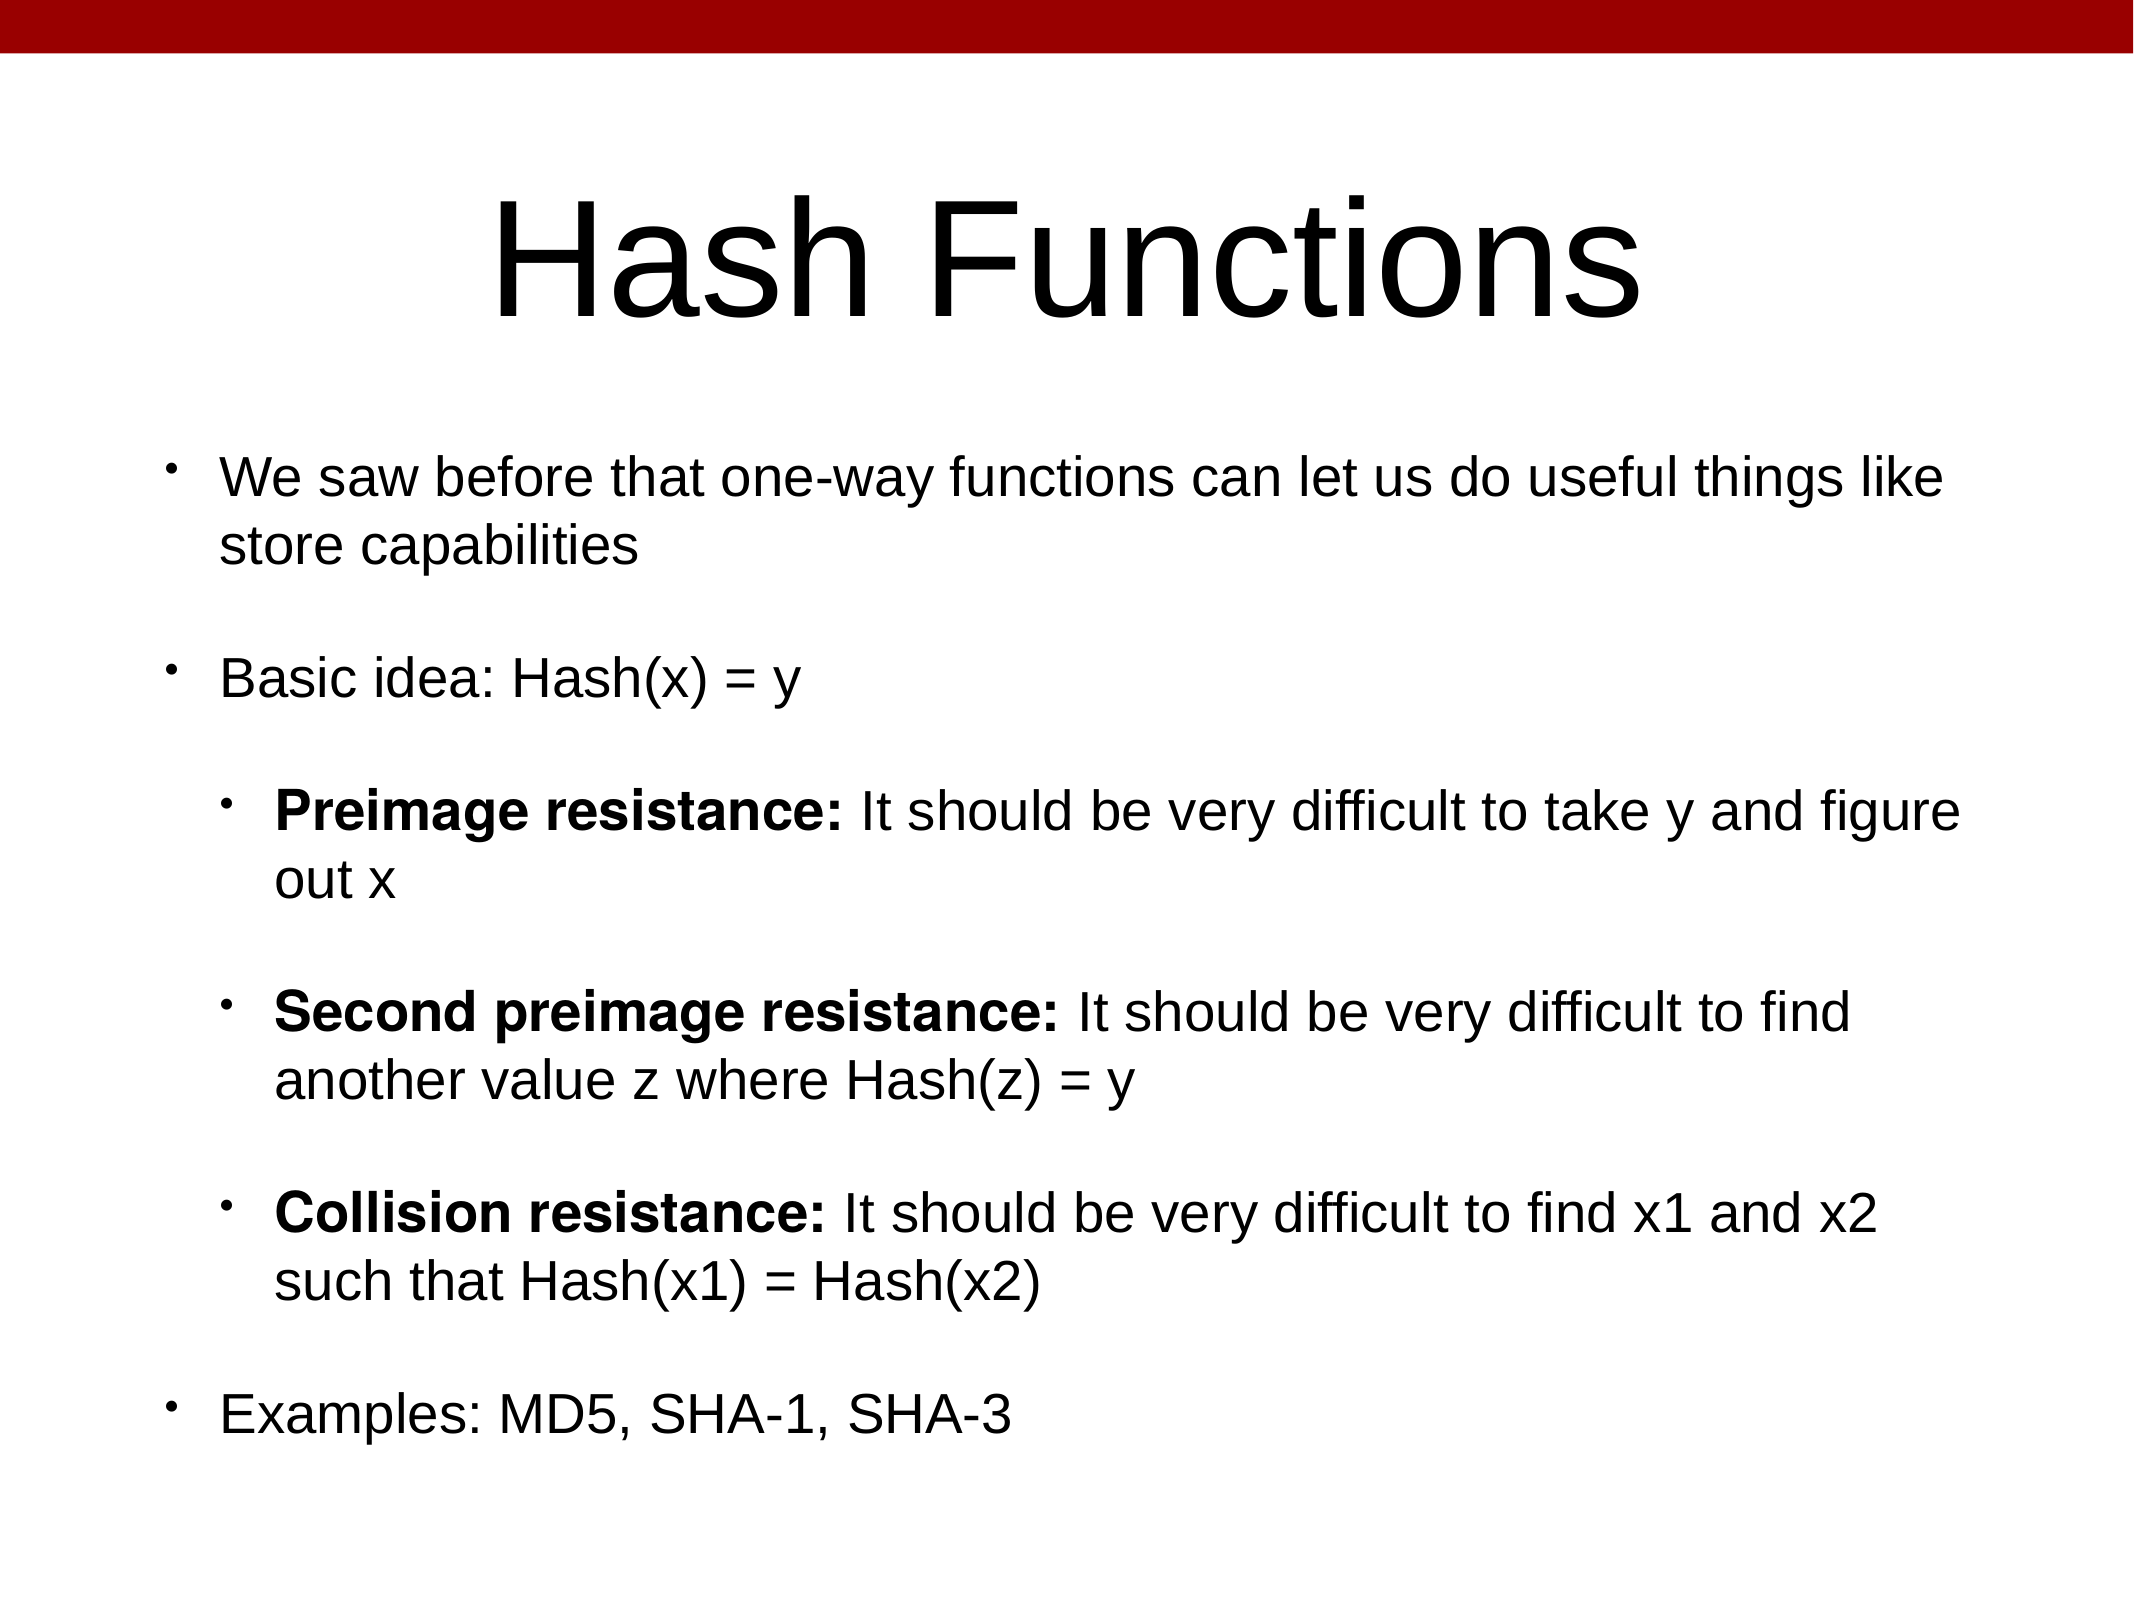

# Hash Functions
We saw before that one-way functions can let us do useful things like store capabilities
Basic idea: Hash(x) = y
Preimage resistance: It should be very difficult to take y and figure out x
Second preimage resistance: It should be very difficult to find another value z where Hash(z) = y
Collision resistance: It should be very difficult to find x1 and x2 such that Hash(x1) = Hash(x2)
Examples: MD5, SHA-1, SHA-3